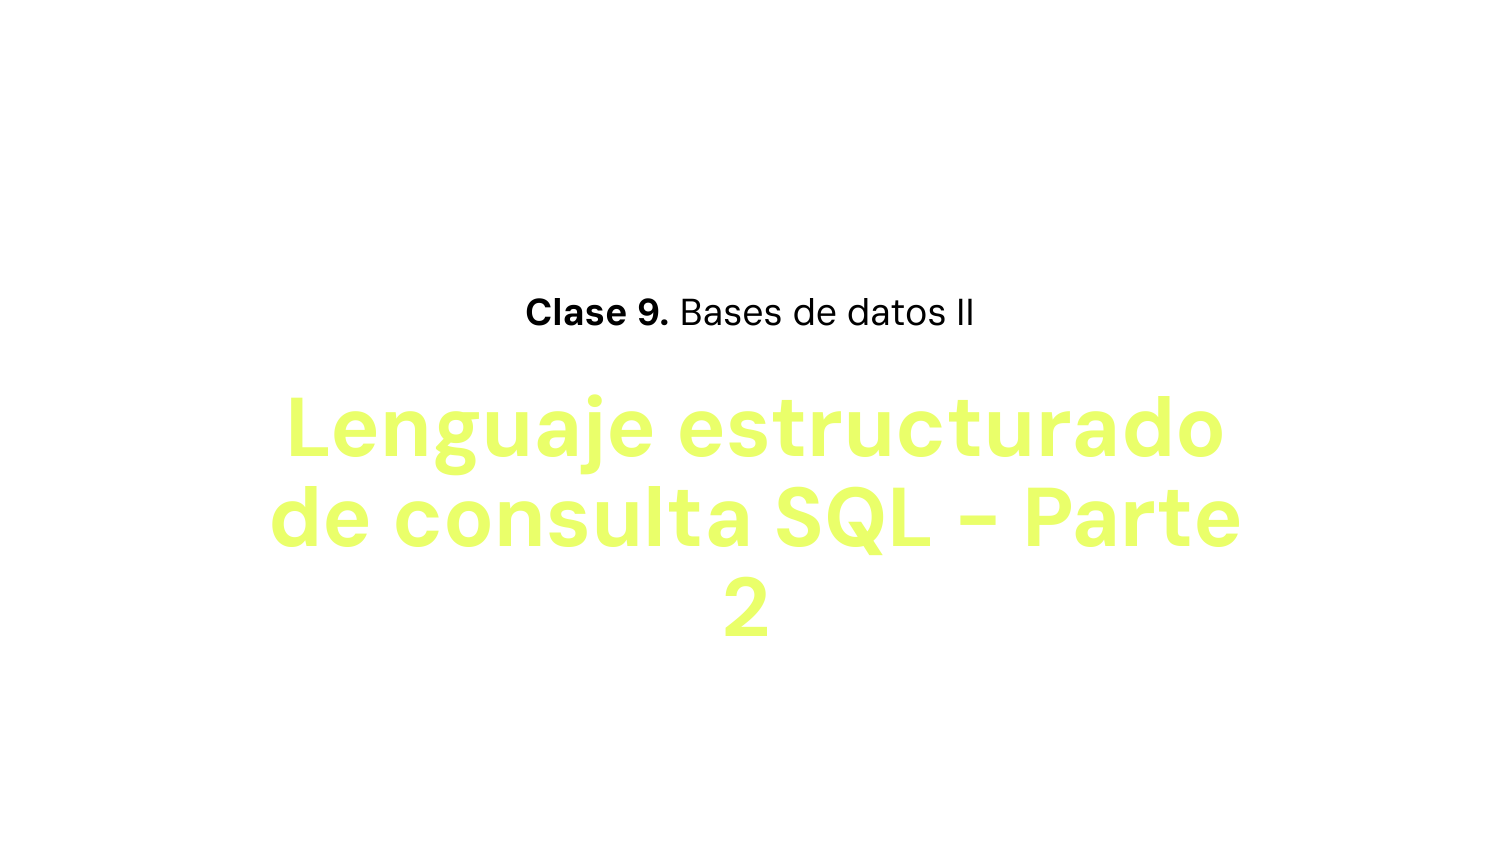

Clase 9. Bases de datos II
Lenguaje estructurado de consulta SQL - Parte 2